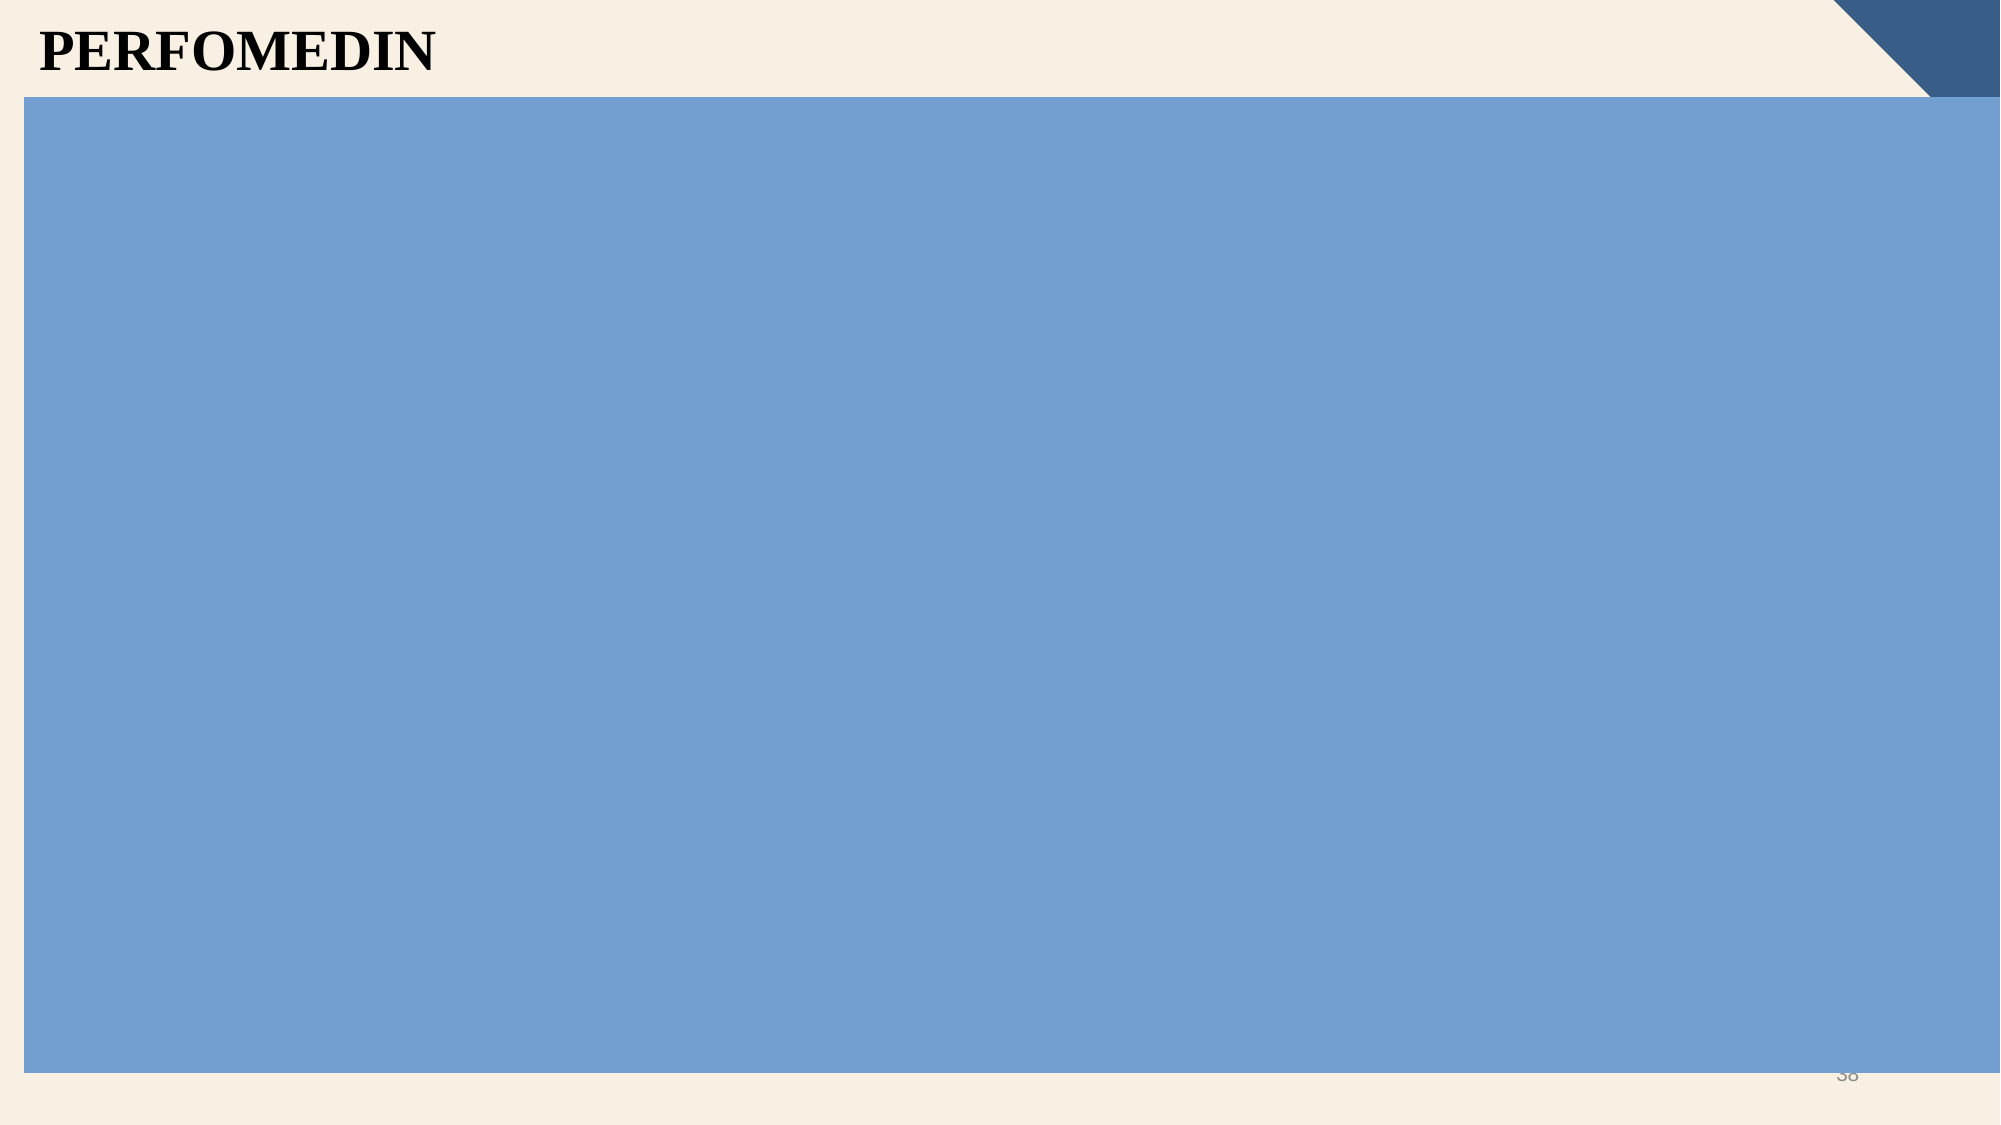

PERFOMEDIN
INSERT INTO PERFORMEDIN (ActorID, ContentID) VALUES (3, 108);
INSERT INTO PERFORMEDIN (ActorID, ContentID) VALUES (8, 108);
INSERT INTO PERFORMEDIN (ActorID, ContentID) VALUES (9, 109);
INSERT INTO PERFORMEDIN (ActorID, ContentID) VALUES (4, 109);
INSERT INTO PERFORMEDIN (ActorID, ContentID) VALUES (11, 110);
INSERT INTO PERFORMEDIN (ActorID, ContentID) VALUES (4, 110);
INSERT INTO PERFORMEDIN (ActorID, ContentID) VALUES (14, 111);
INSERT INTO PERFORMEDIN (ActorID, ContentID) VALUES (5, 111);
INSERT INTO PERFORMEDIN (ActorID, ContentID) VALUES (5, 112);
INSERT INTO PERFORMEDIN (ActorID, ContentID) VALUES (8, 112);
INSERT INTO PERFORMEDIN (ActorID, ContentID) VALUES (2, 113);
INSERT INTO PERFORMEDIN (ActorID, ContentID) VALUES (9, 113);
INSERT INTO PERFORMEDIN (ActorID, ContentID) VALUES (6, 114);
INSERT INTO PERFORMEDIN (ActorID, ContentID) VALUES (13, 114);
INSERT INTO PERFORMEDIN (ActorID, ContentID) VALUES (10, 115);
INSERT INTO PERFORMEDIN (ActorID, ContentID) VALUES (12, 115);
38